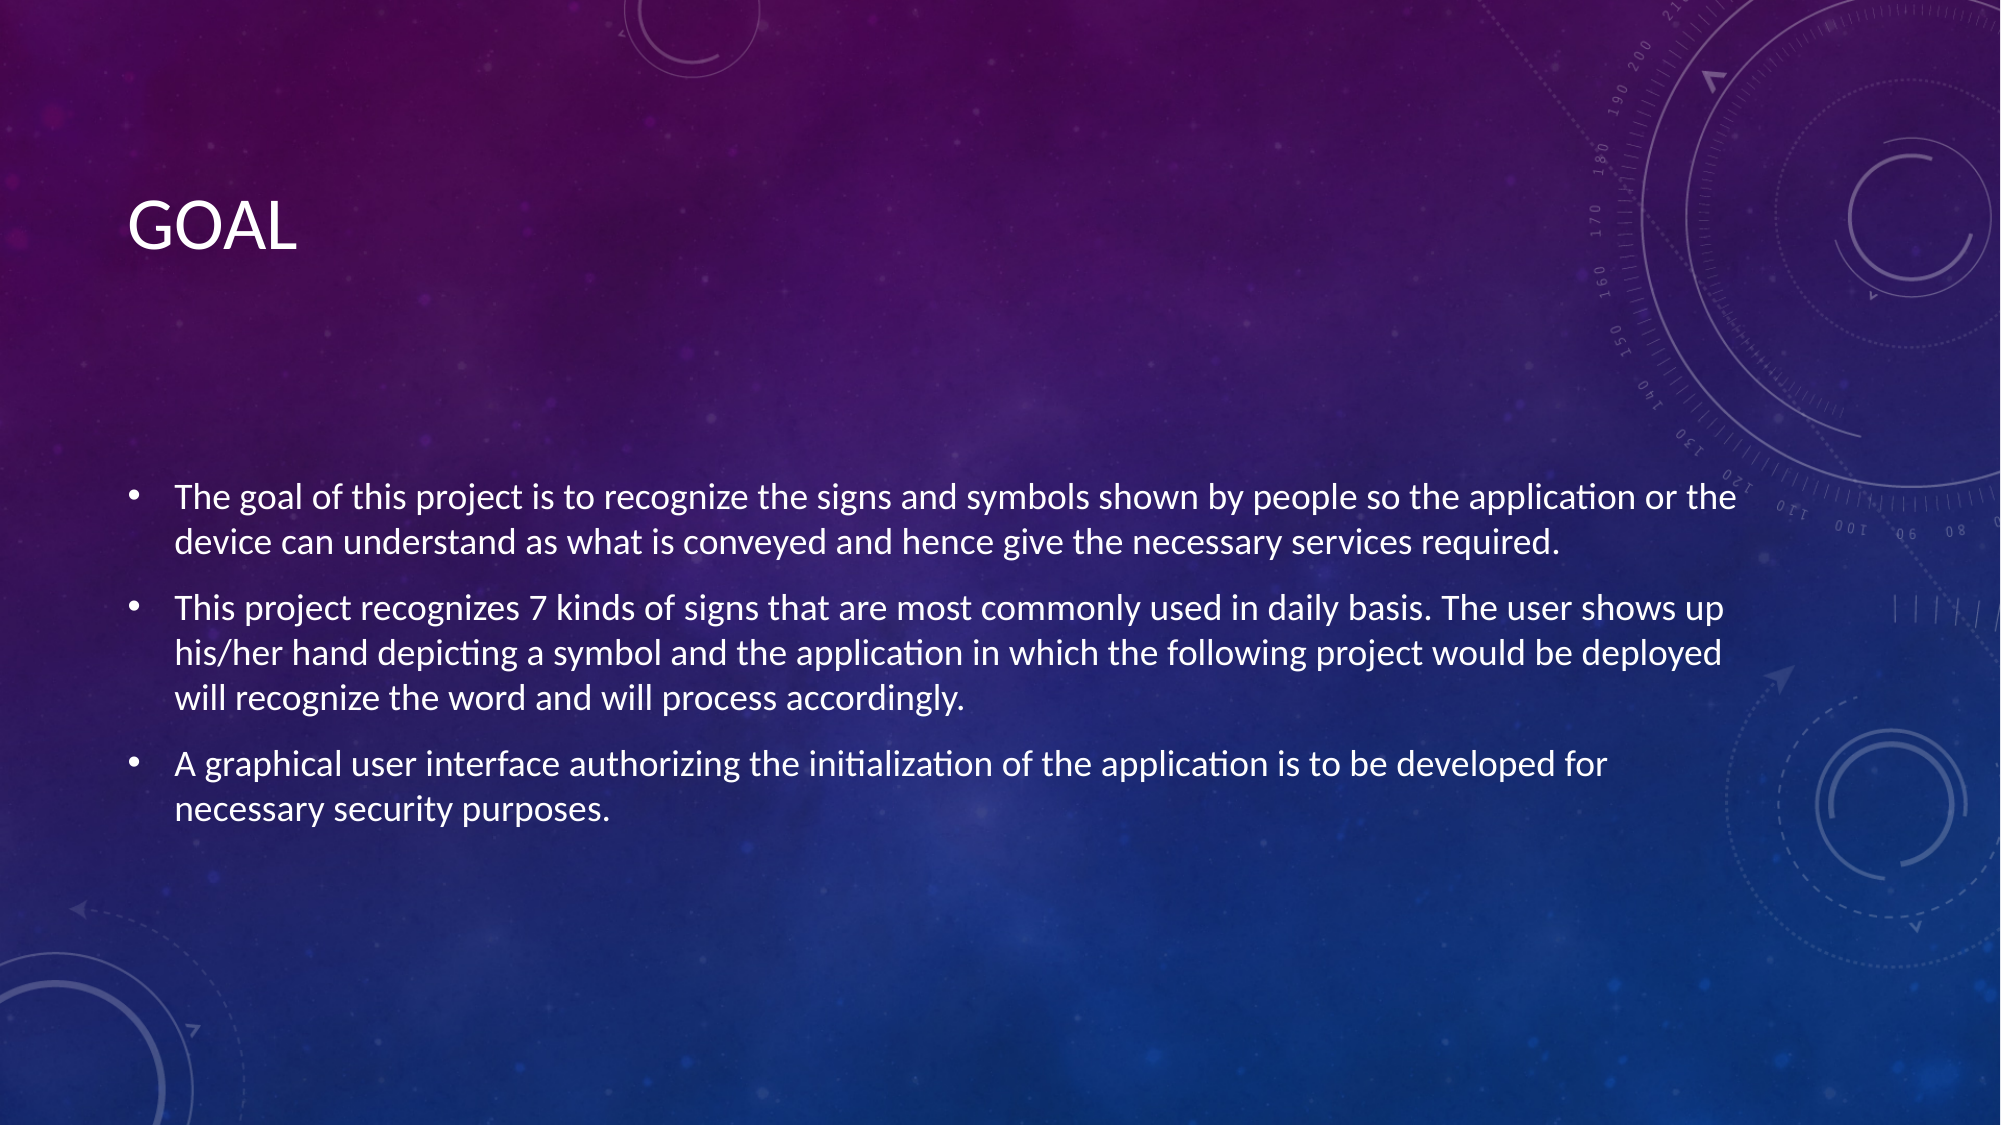

# GOAL
The goal of this project is to recognize the signs and symbols shown by people so the application or the device can understand as what is conveyed and hence give the necessary services required.
This project recognizes 7 kinds of signs that are most commonly used in daily basis. The user shows up his/her hand depicting a symbol and the application in which the following project would be deployed will recognize the word and will process accordingly.
A graphical user interface authorizing the initialization of the application is to be developed for necessary security purposes.